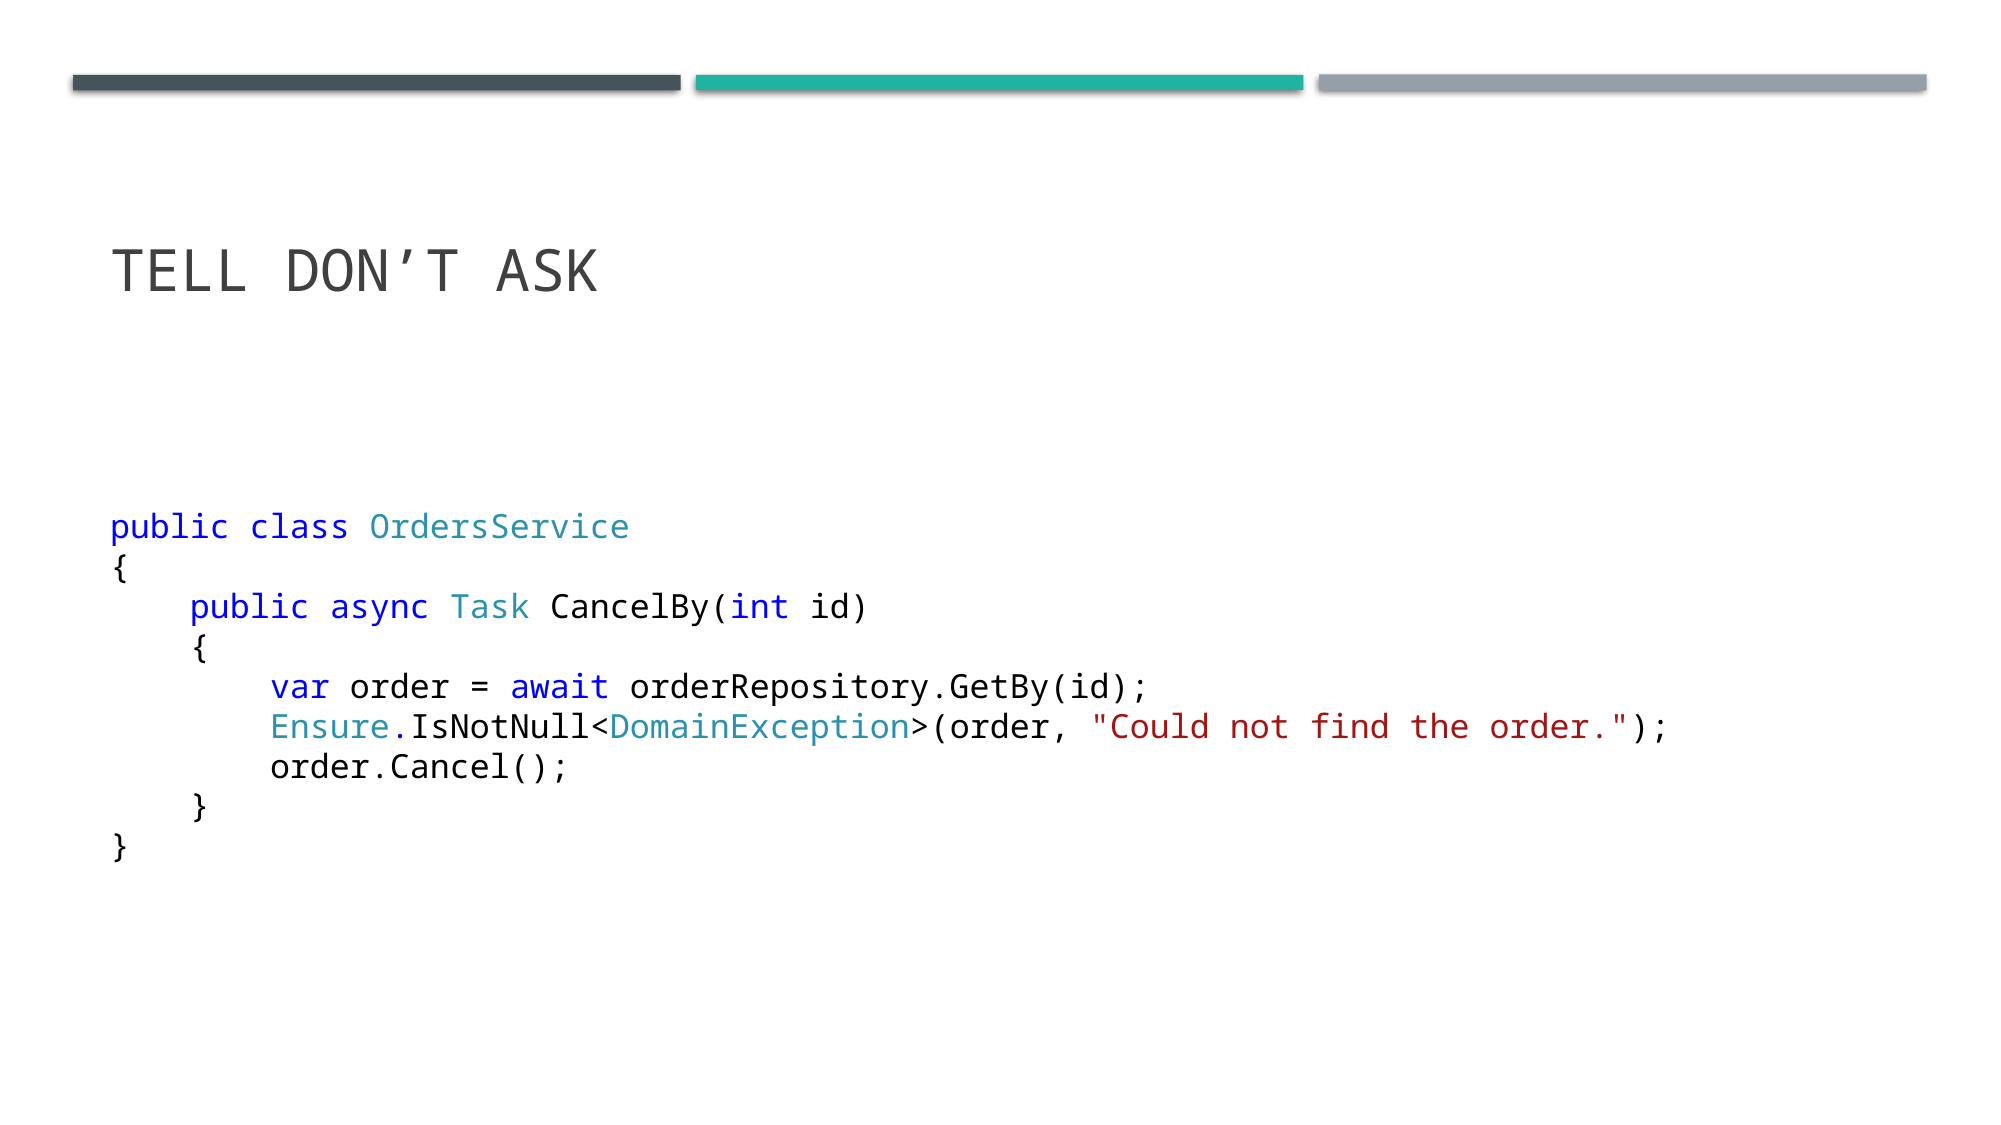

# TELL DON’T ASK
public class OrdersService
{
    public async Task CancelBy(int id)
    {
        var order = await orderRepository.GetBy(id);
        Ensure.IsNotNull<DomainException>(order, "Could not find the order.");
        order.Cancel();
    }
}